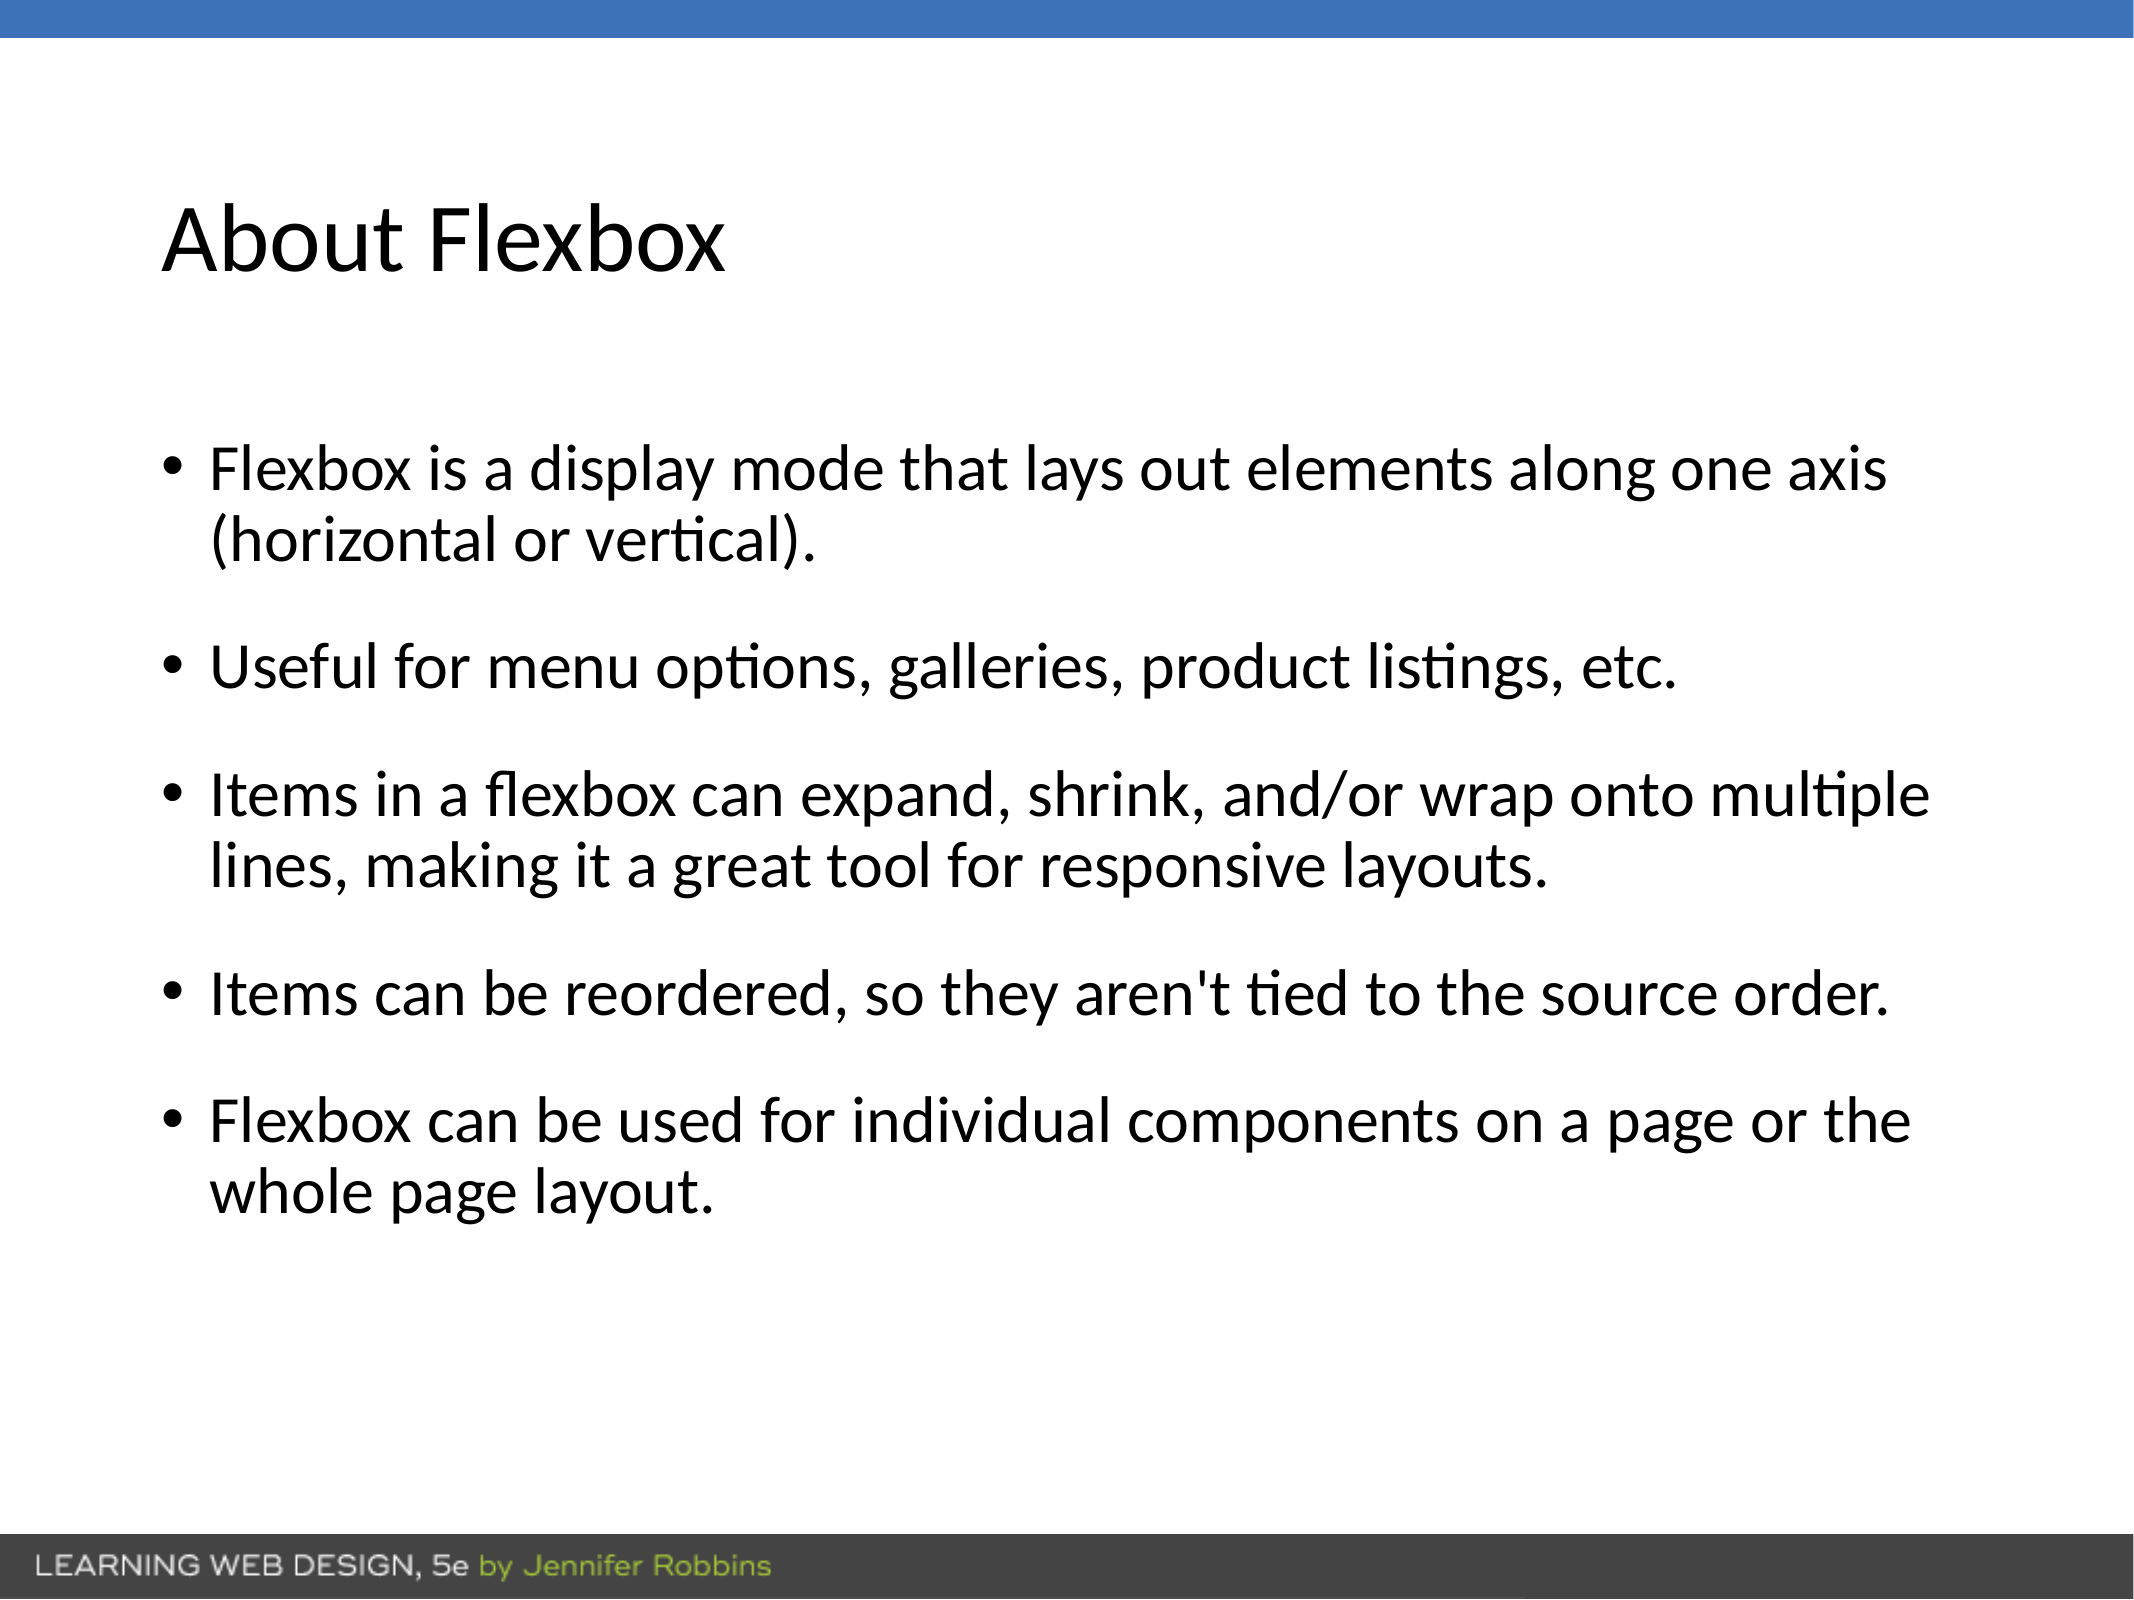

# About Flexbox
Flexbox is a display mode that lays out elements along one axis (horizontal or vertical).
Useful for menu options, galleries, product listings, etc.
Items in a flexbox can expand, shrink, and/or wrap onto multiple lines, making it a great tool for responsive layouts.
Items can be reordered, so they aren't tied to the source order.
Flexbox can be used for individual components on a page or the whole page layout.